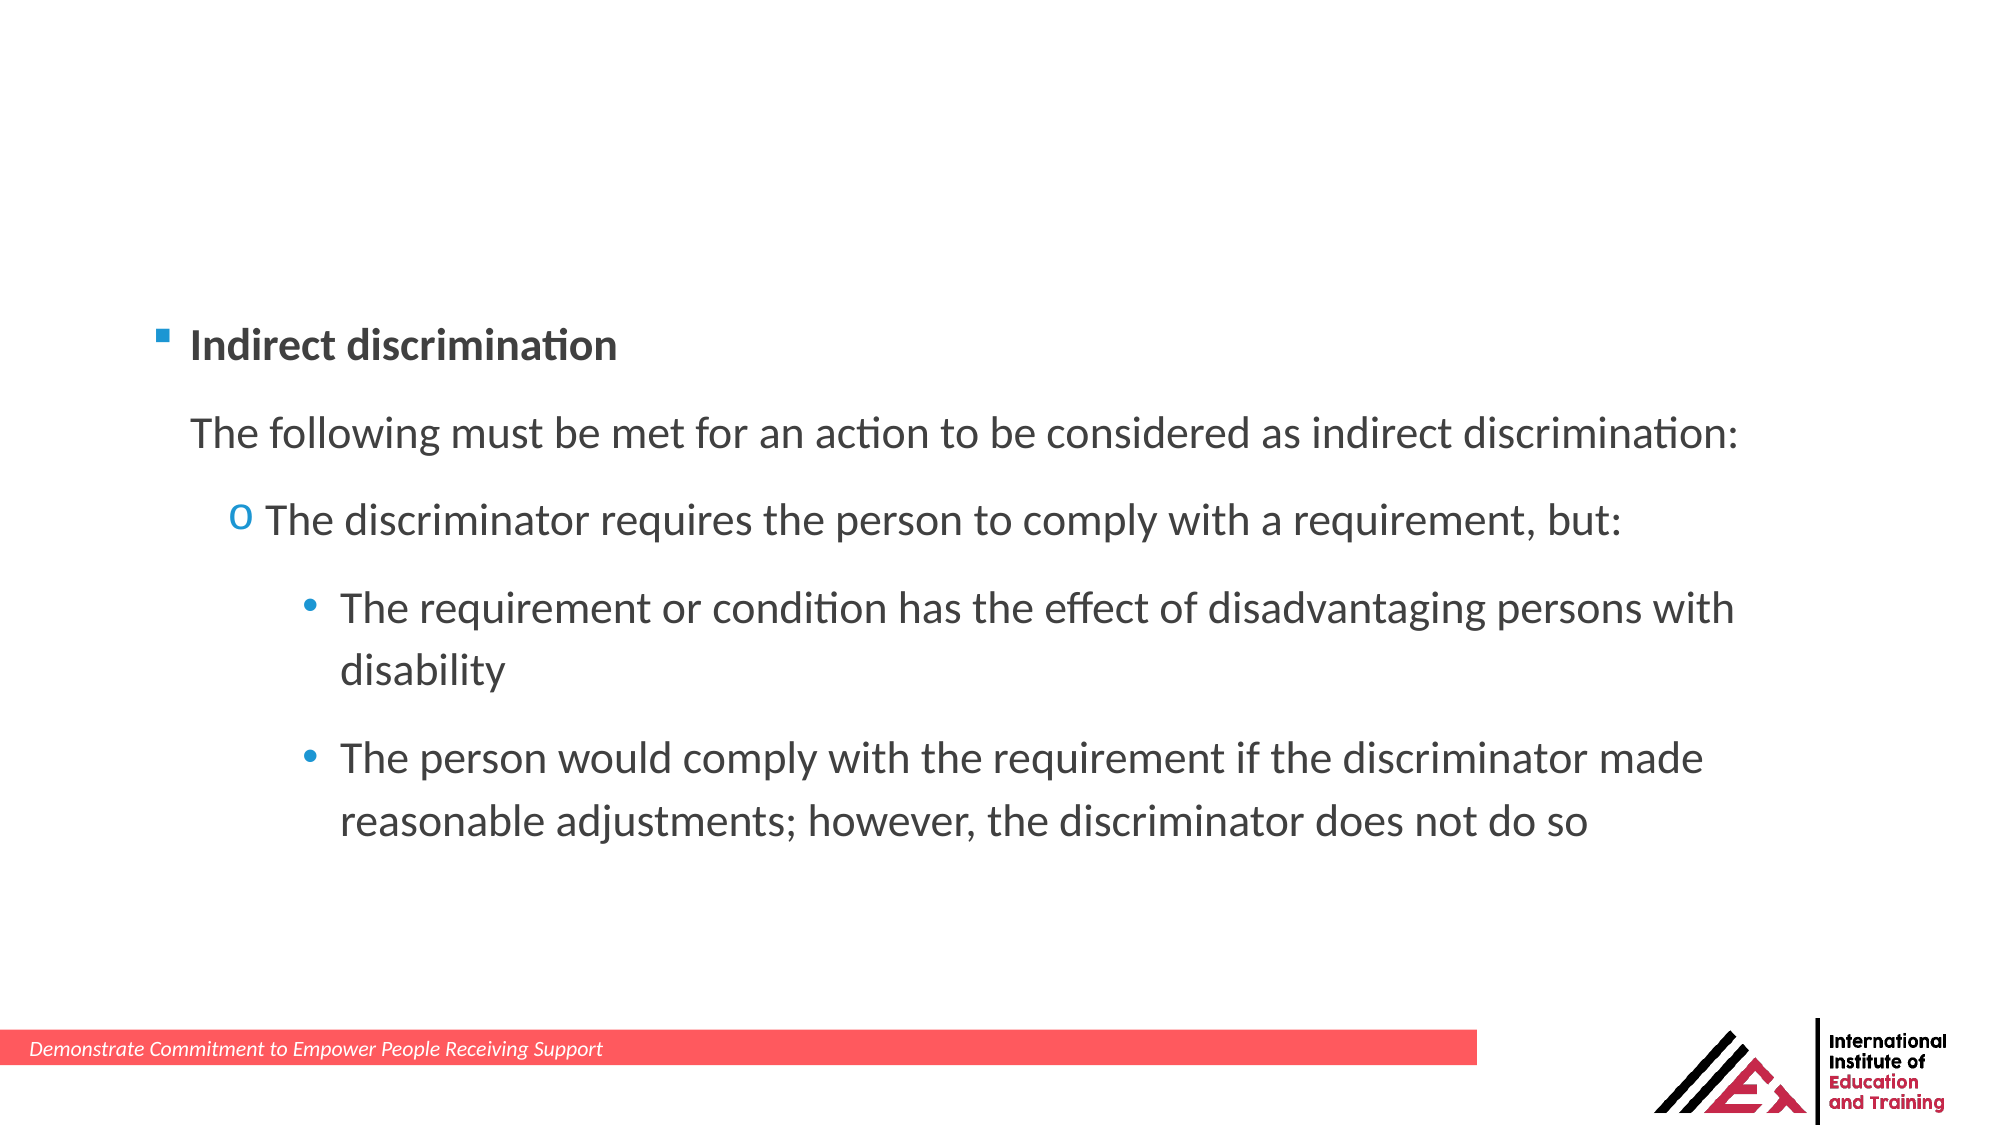

Indirect discrimination
The following must be met for an action to be considered as indirect discrimination:
The discriminator requires the person to comply with a requirement, but:
The requirement or condition has the effect of disadvantaging persons with disability
The person would comply with the requirement if the discriminator made reasonable adjustments; however, the discriminator does not do so
Demonstrate Commitment to Empower People Receiving Support